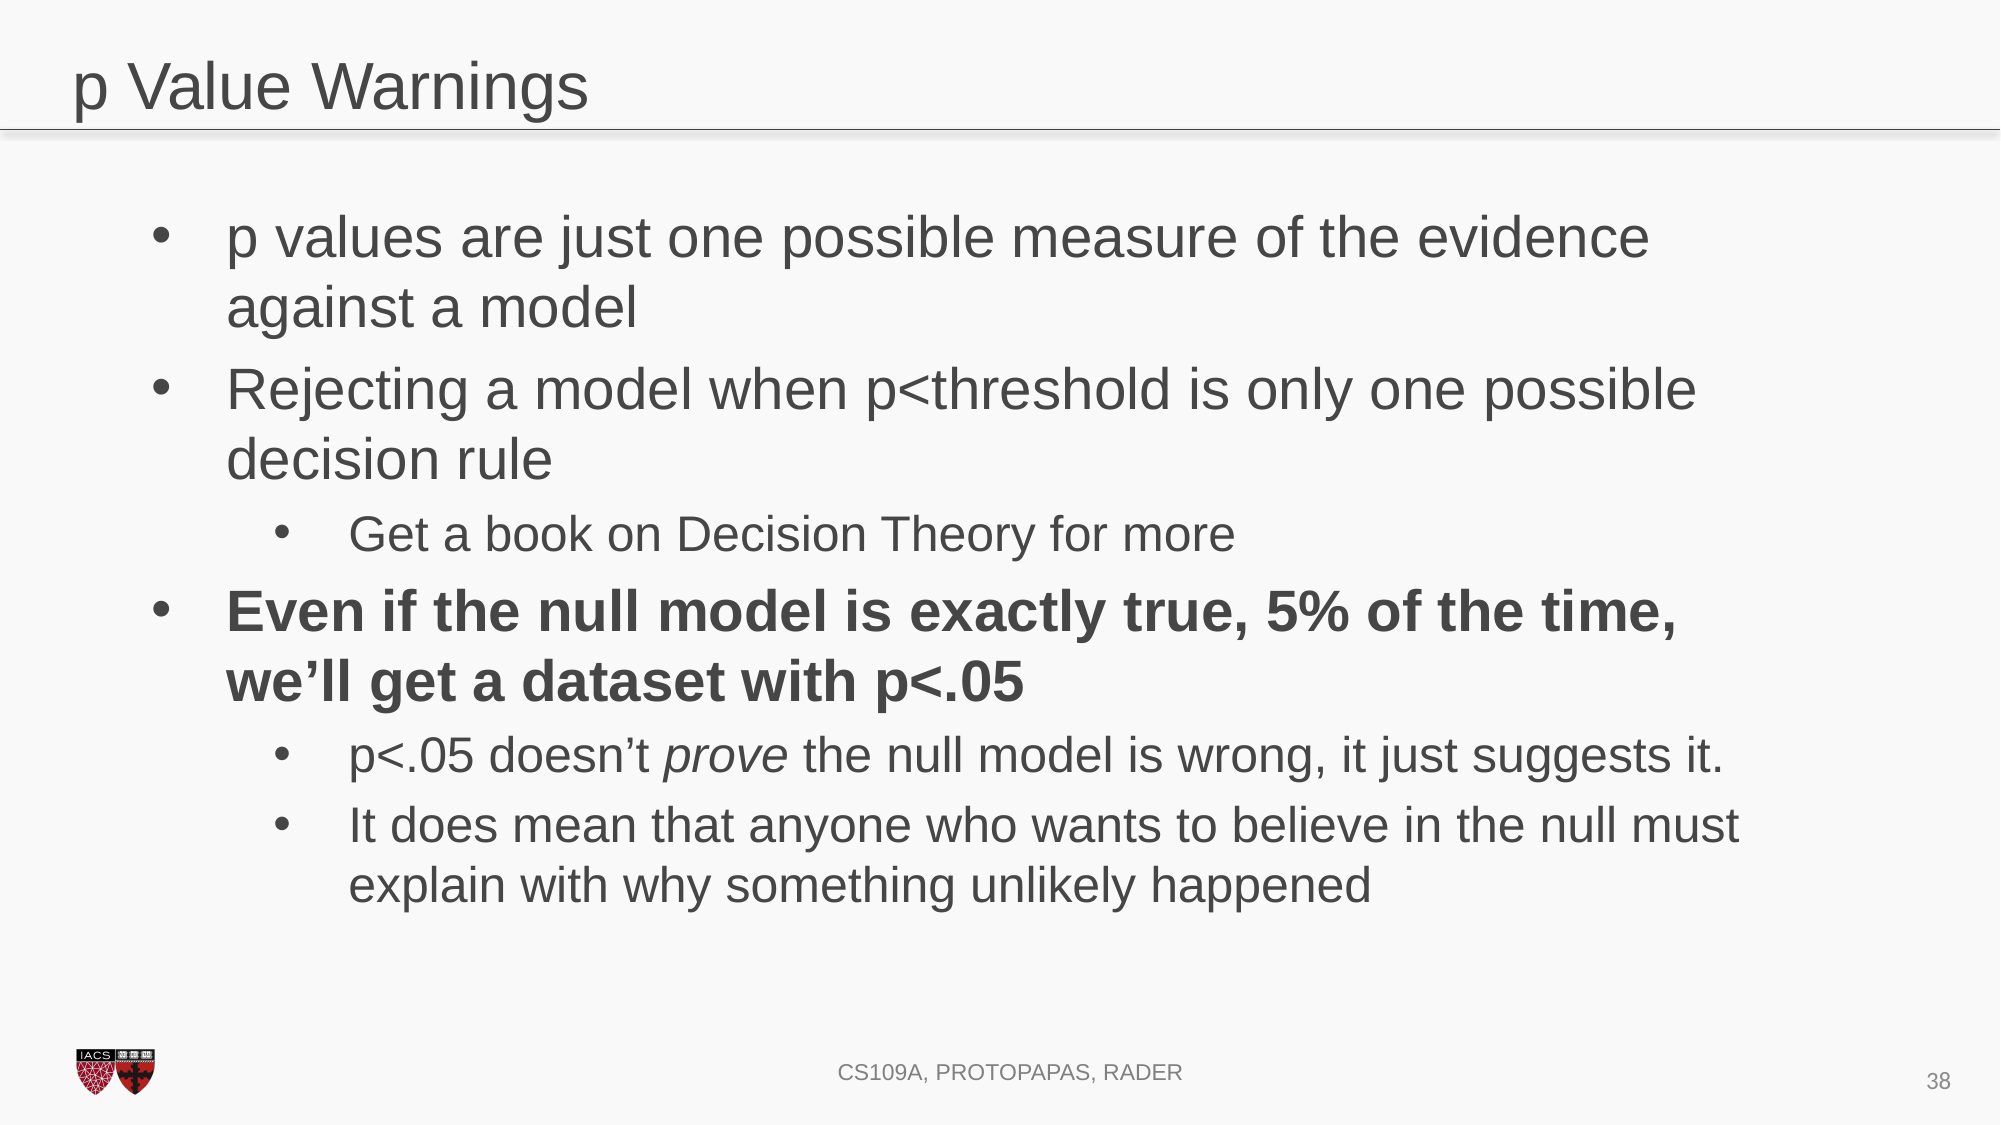

# p Value Warnings
p values are just one possible measure of the evidence against a model
Rejecting a model when p<threshold is only one possible decision rule
Get a book on Decision Theory for more
Even if the null model is exactly true, 5% of the time, we’ll get a dataset with p<.05
p<.05 doesn’t prove the null model is wrong, it just suggests it.
It does mean that anyone who wants to believe in the null must explain with why something unlikely happened
38